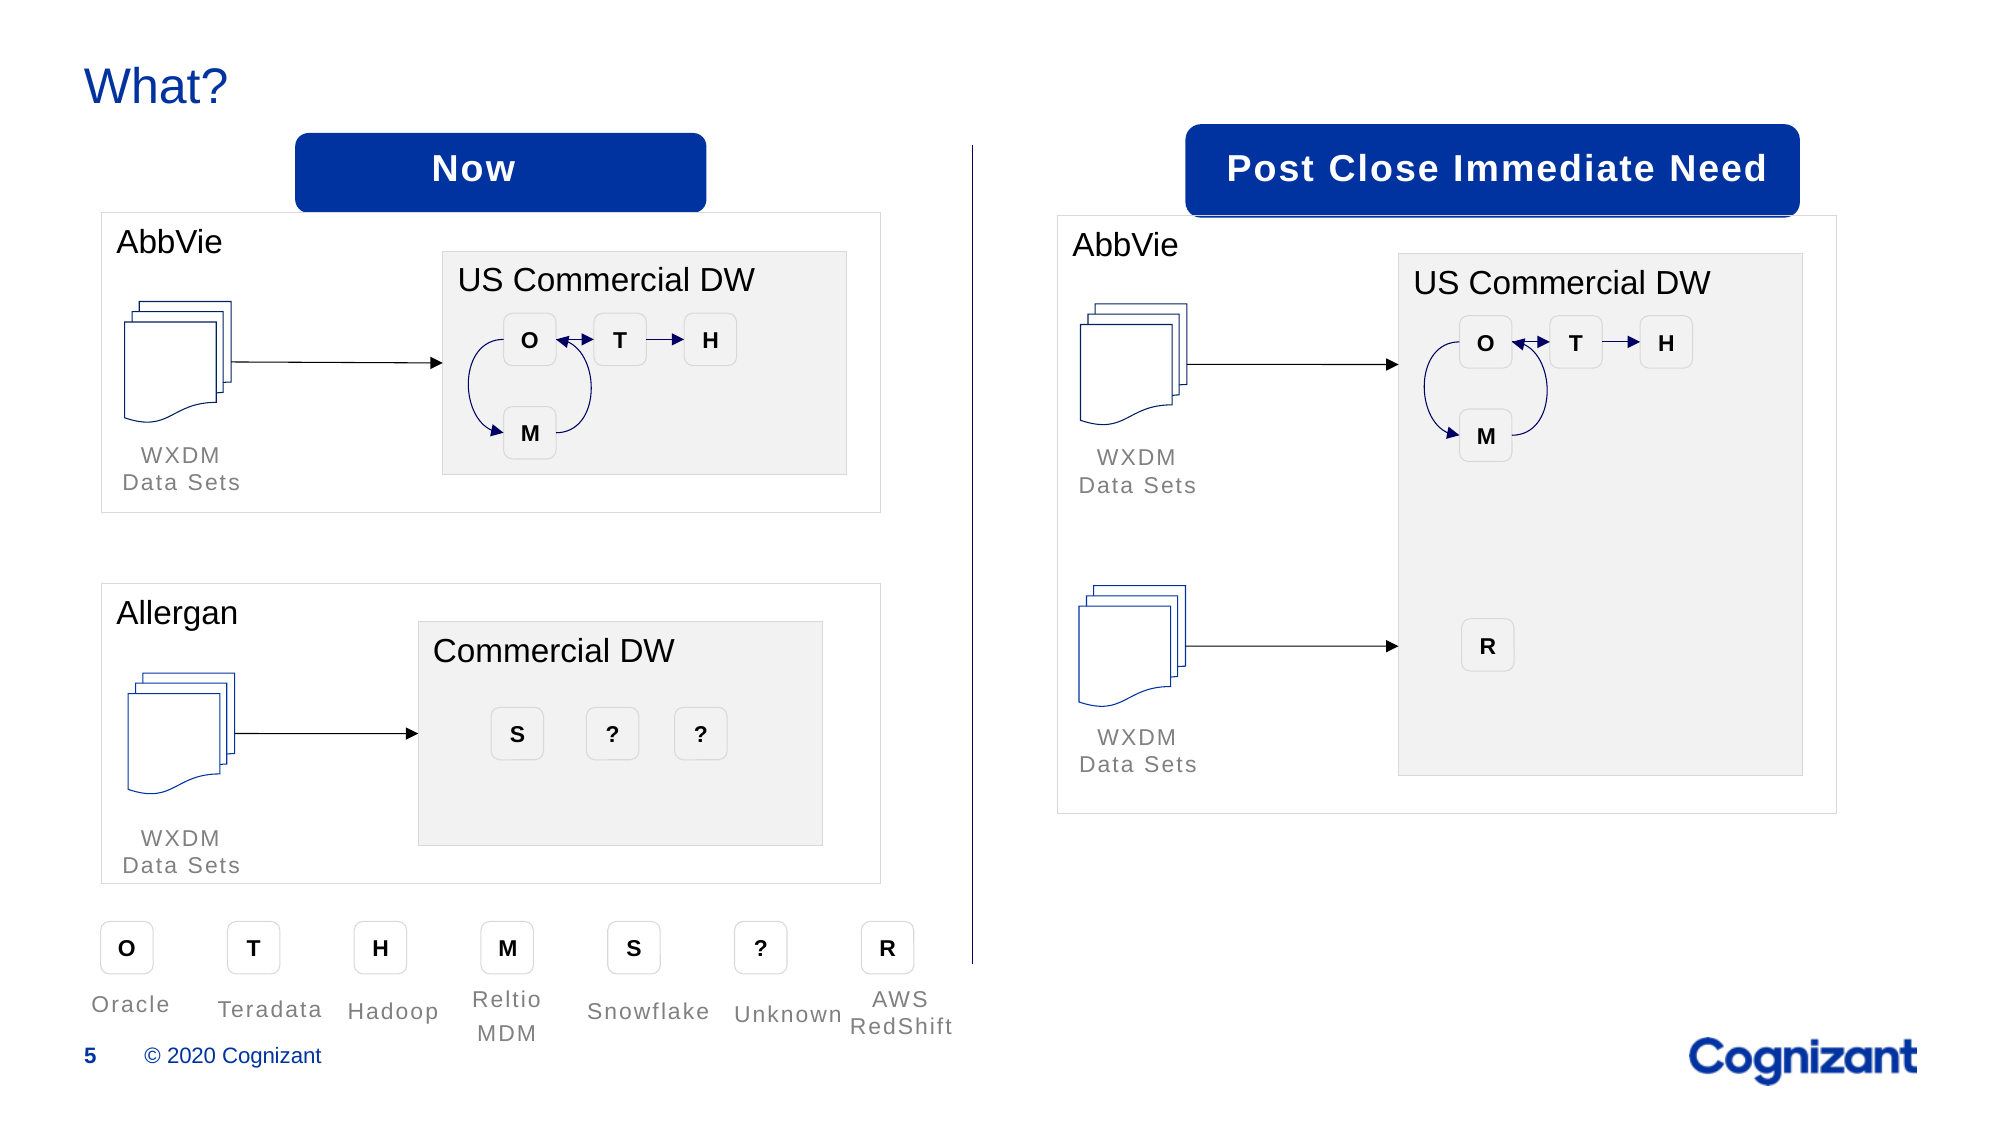

# What?

Post Close Immediate Need
Now
AbbVie
AbbVie
US Commercial DW
US Commercial DW

O
T
H
O
T
H
M
M
WXDM Data Sets
WXDM Data Sets
Allergan

R
Commercial DW

S
?
?
WXDM Data Sets
WXDM Data Sets
O
T
H
M
S
?
R
Oracle
Teradata
AWS RedShift
Hadoop
Snowflake
Unknown
Reltio
MDM
© 2020 Cognizant
5